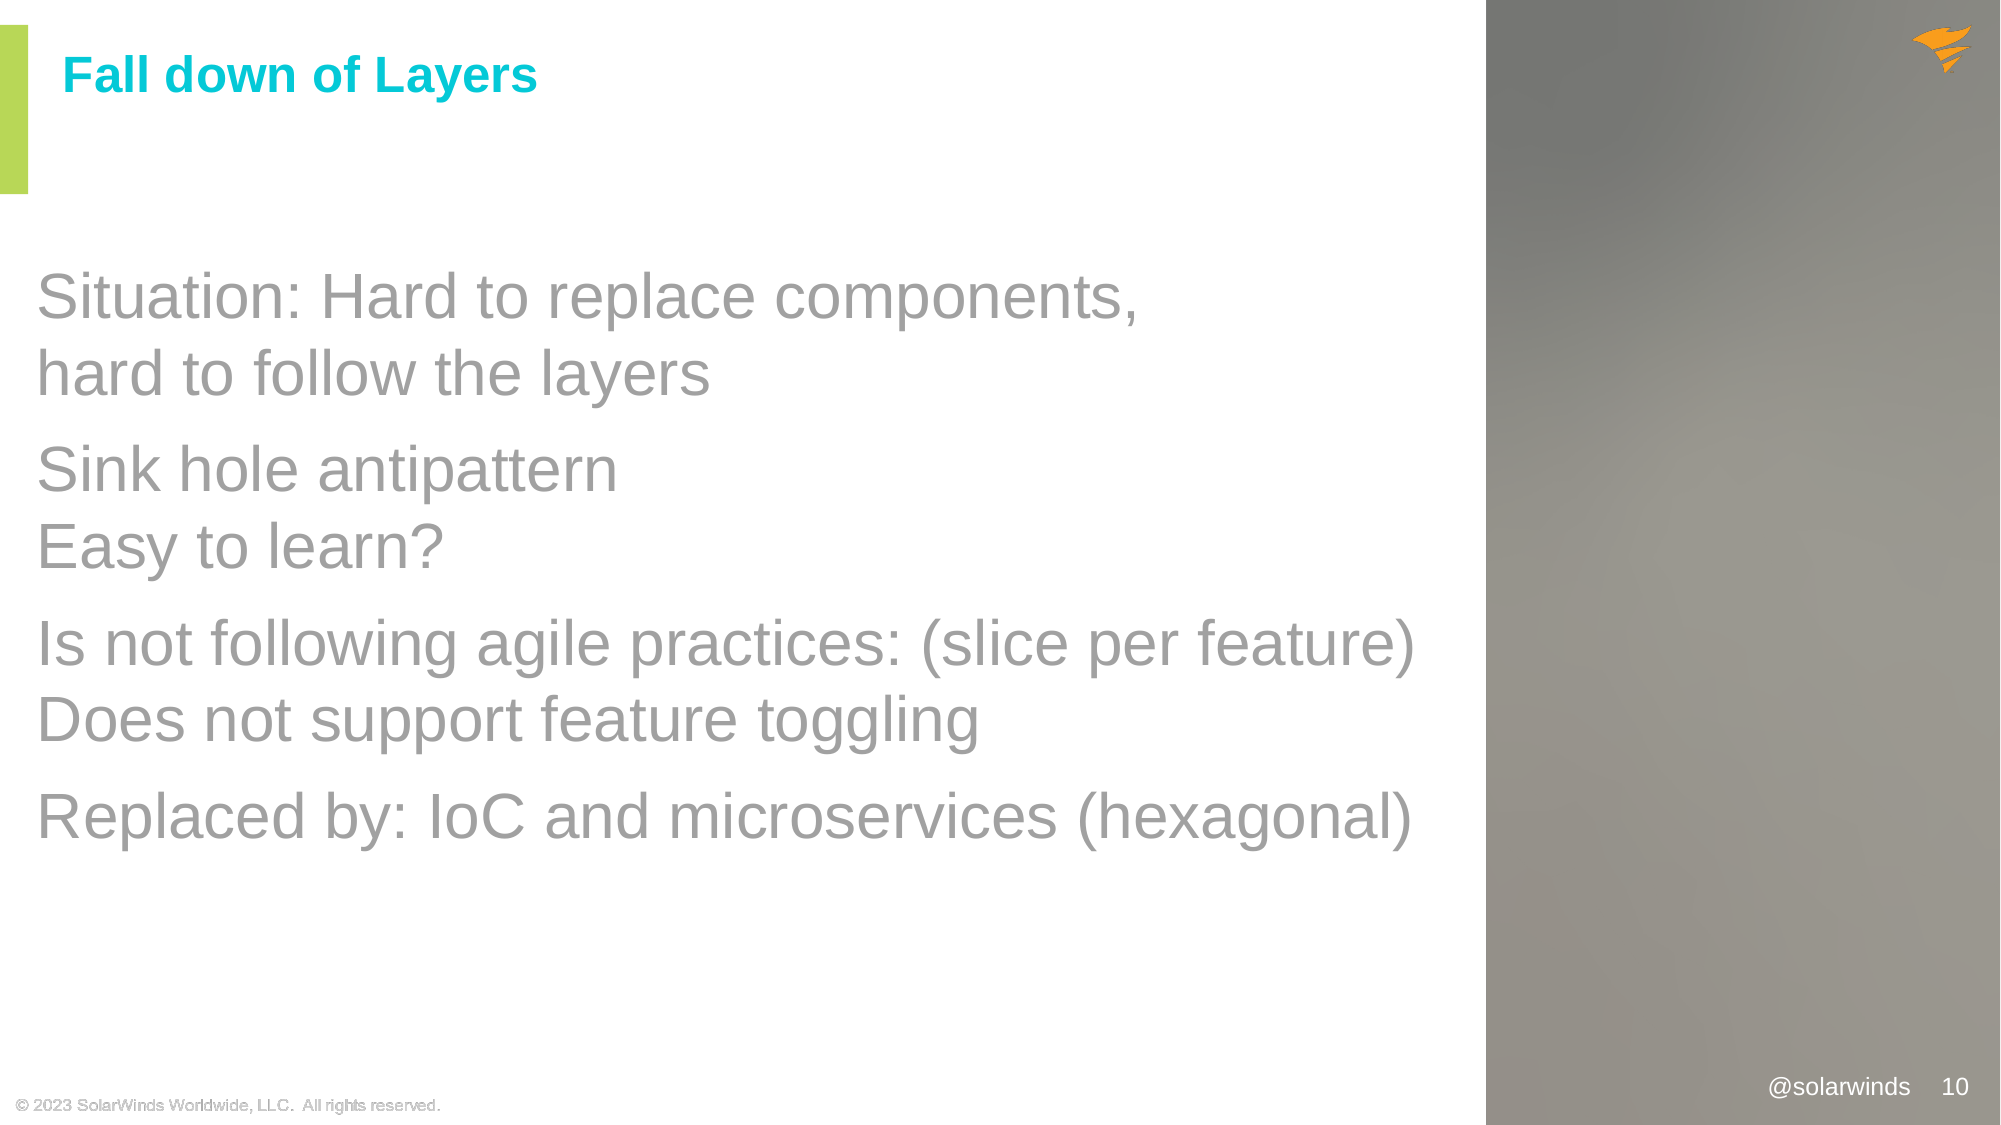

# Fall down of Layers

Situation: Hard to replace components,
hard to follow the layers
Sink hole antipattern
Easy to learn?
Is not following agile practices: (slice per feature)
Does not support feature toggling
Replaced by: IoC and microservices (hexagonal)